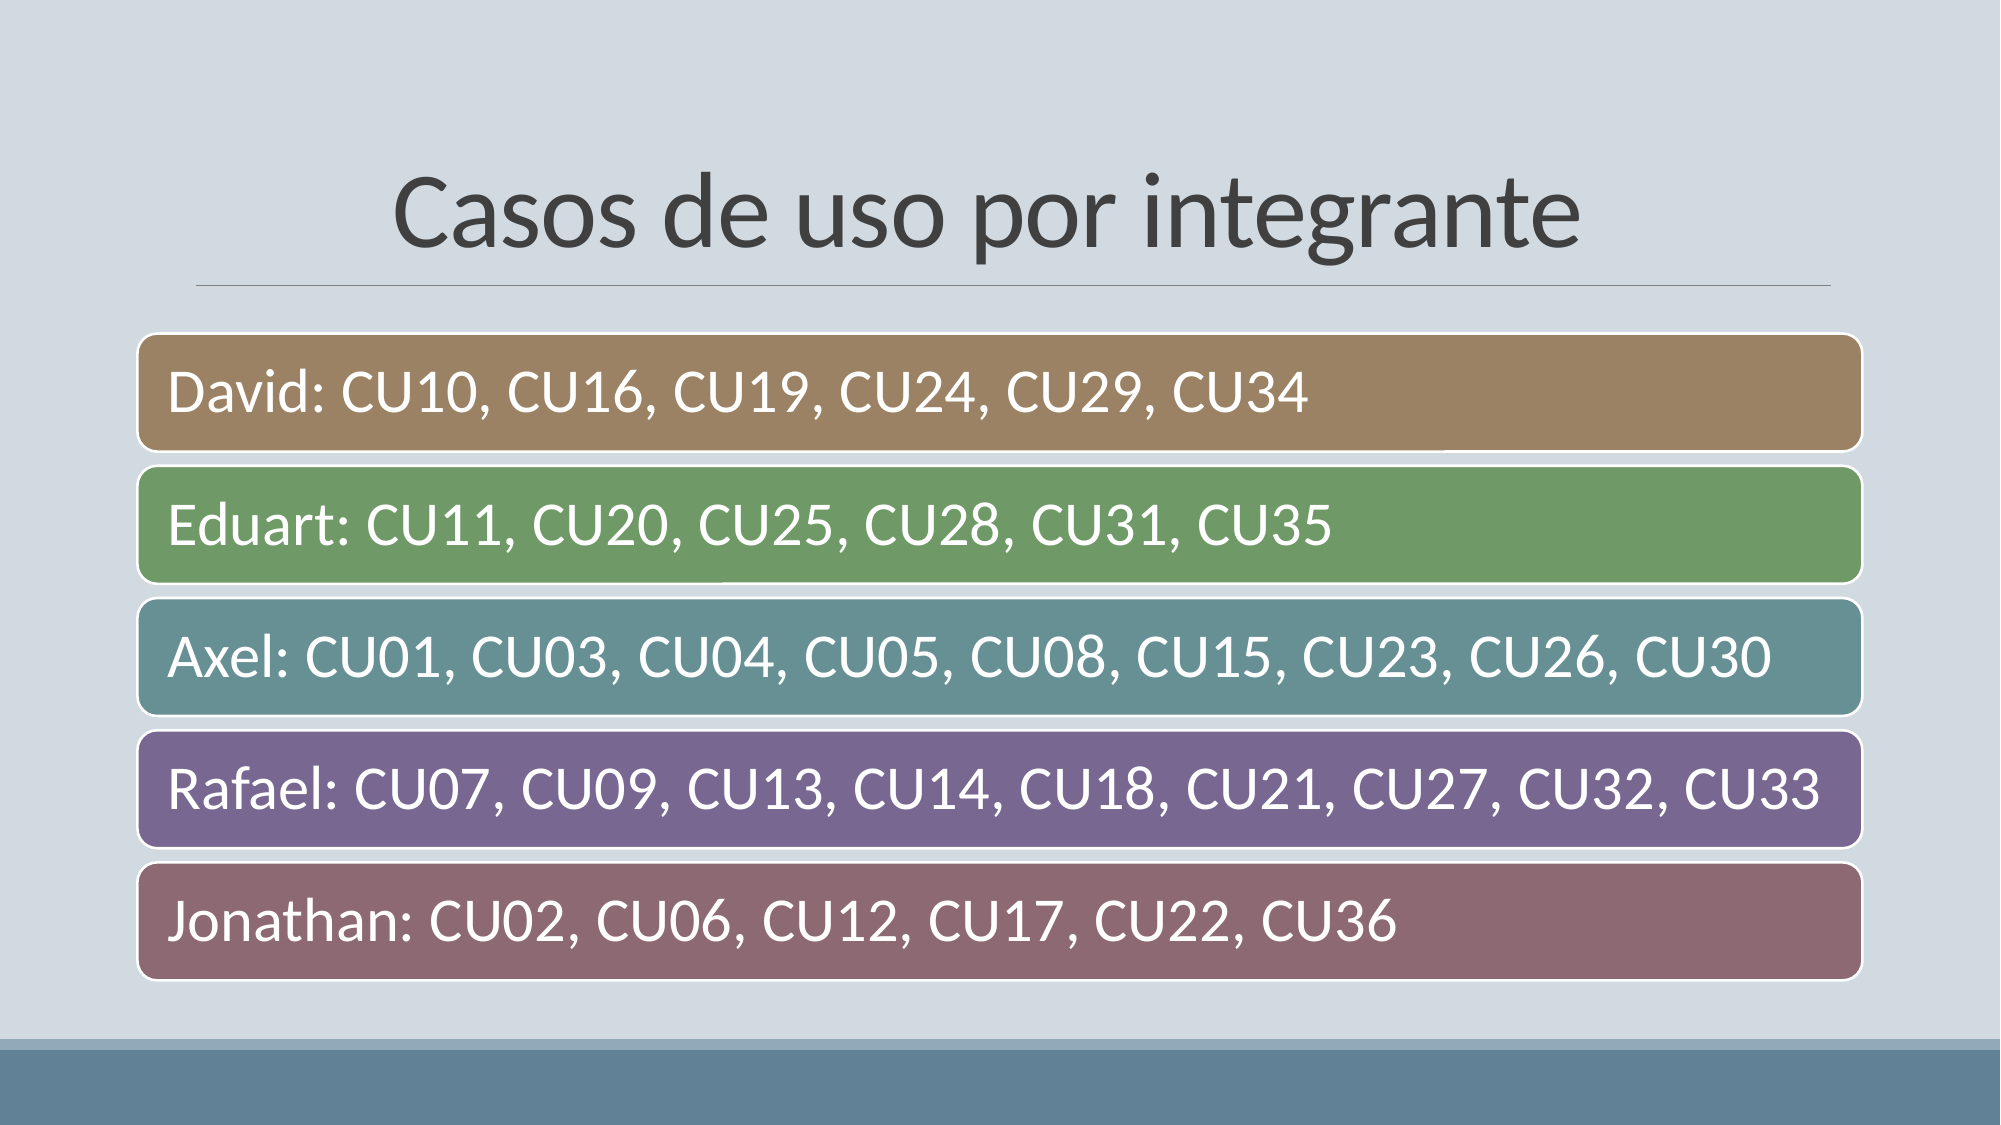

# Casos de uso por integrante
David: CU10, CU16, CU19, CU24, CU29, CU34
Eduart: CU11, CU20, CU25, CU28, CU31, CU35
Axel: CU01, CU03, CU04, CU05, CU08, CU15, CU23, CU26, CU30
Rafael: CU07, CU09, CU13, CU14, CU18, CU21, CU27, CU32, CU33
Jonathan: CU02, CU06, CU12, CU17, CU22, CU36